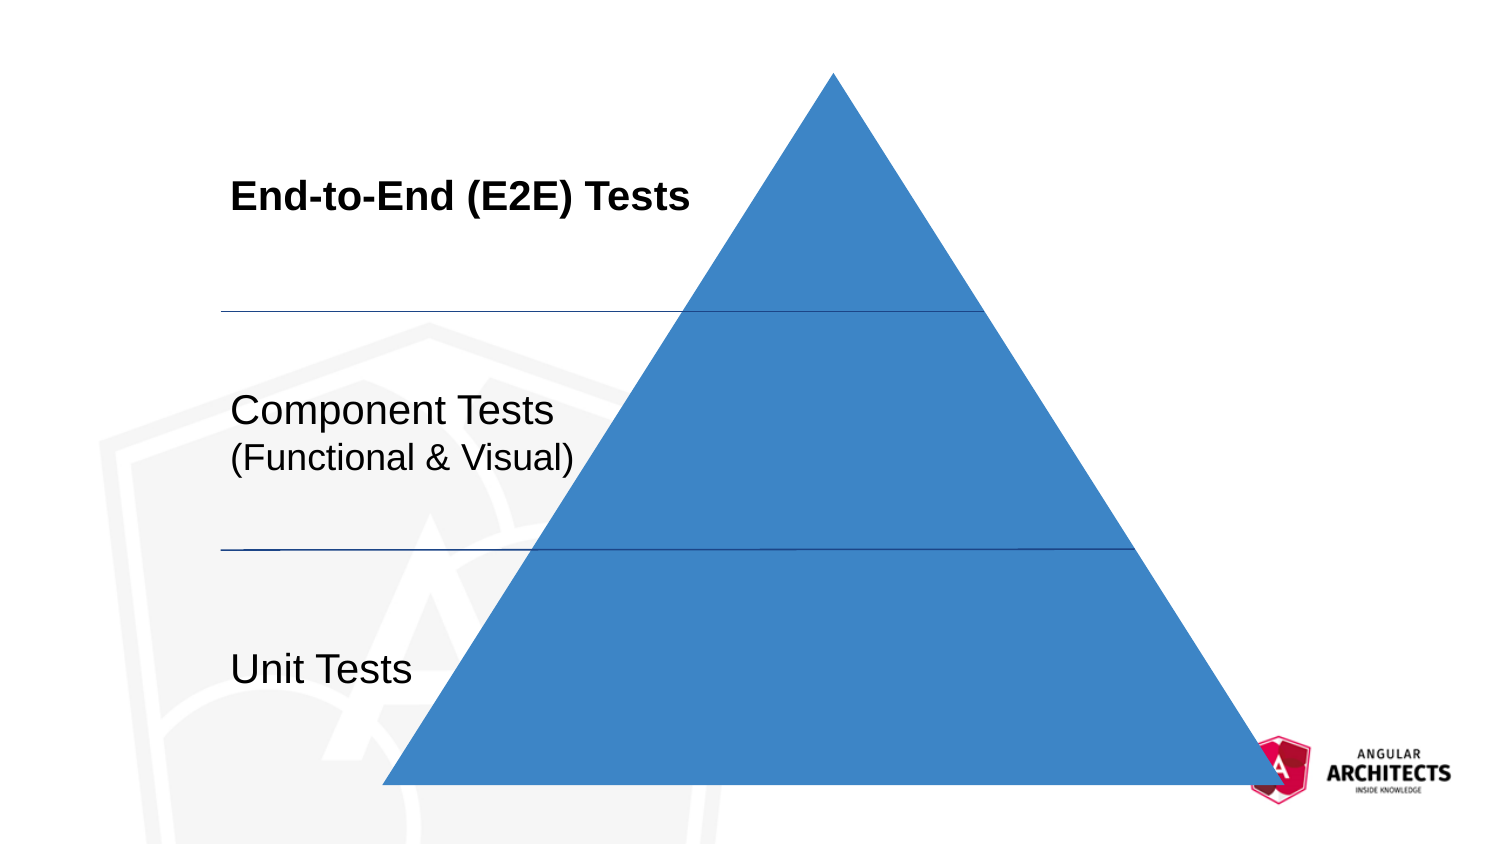

End-to-End (E2E) Tests
Component Tests
(Functional & Visual)
Unit Tests